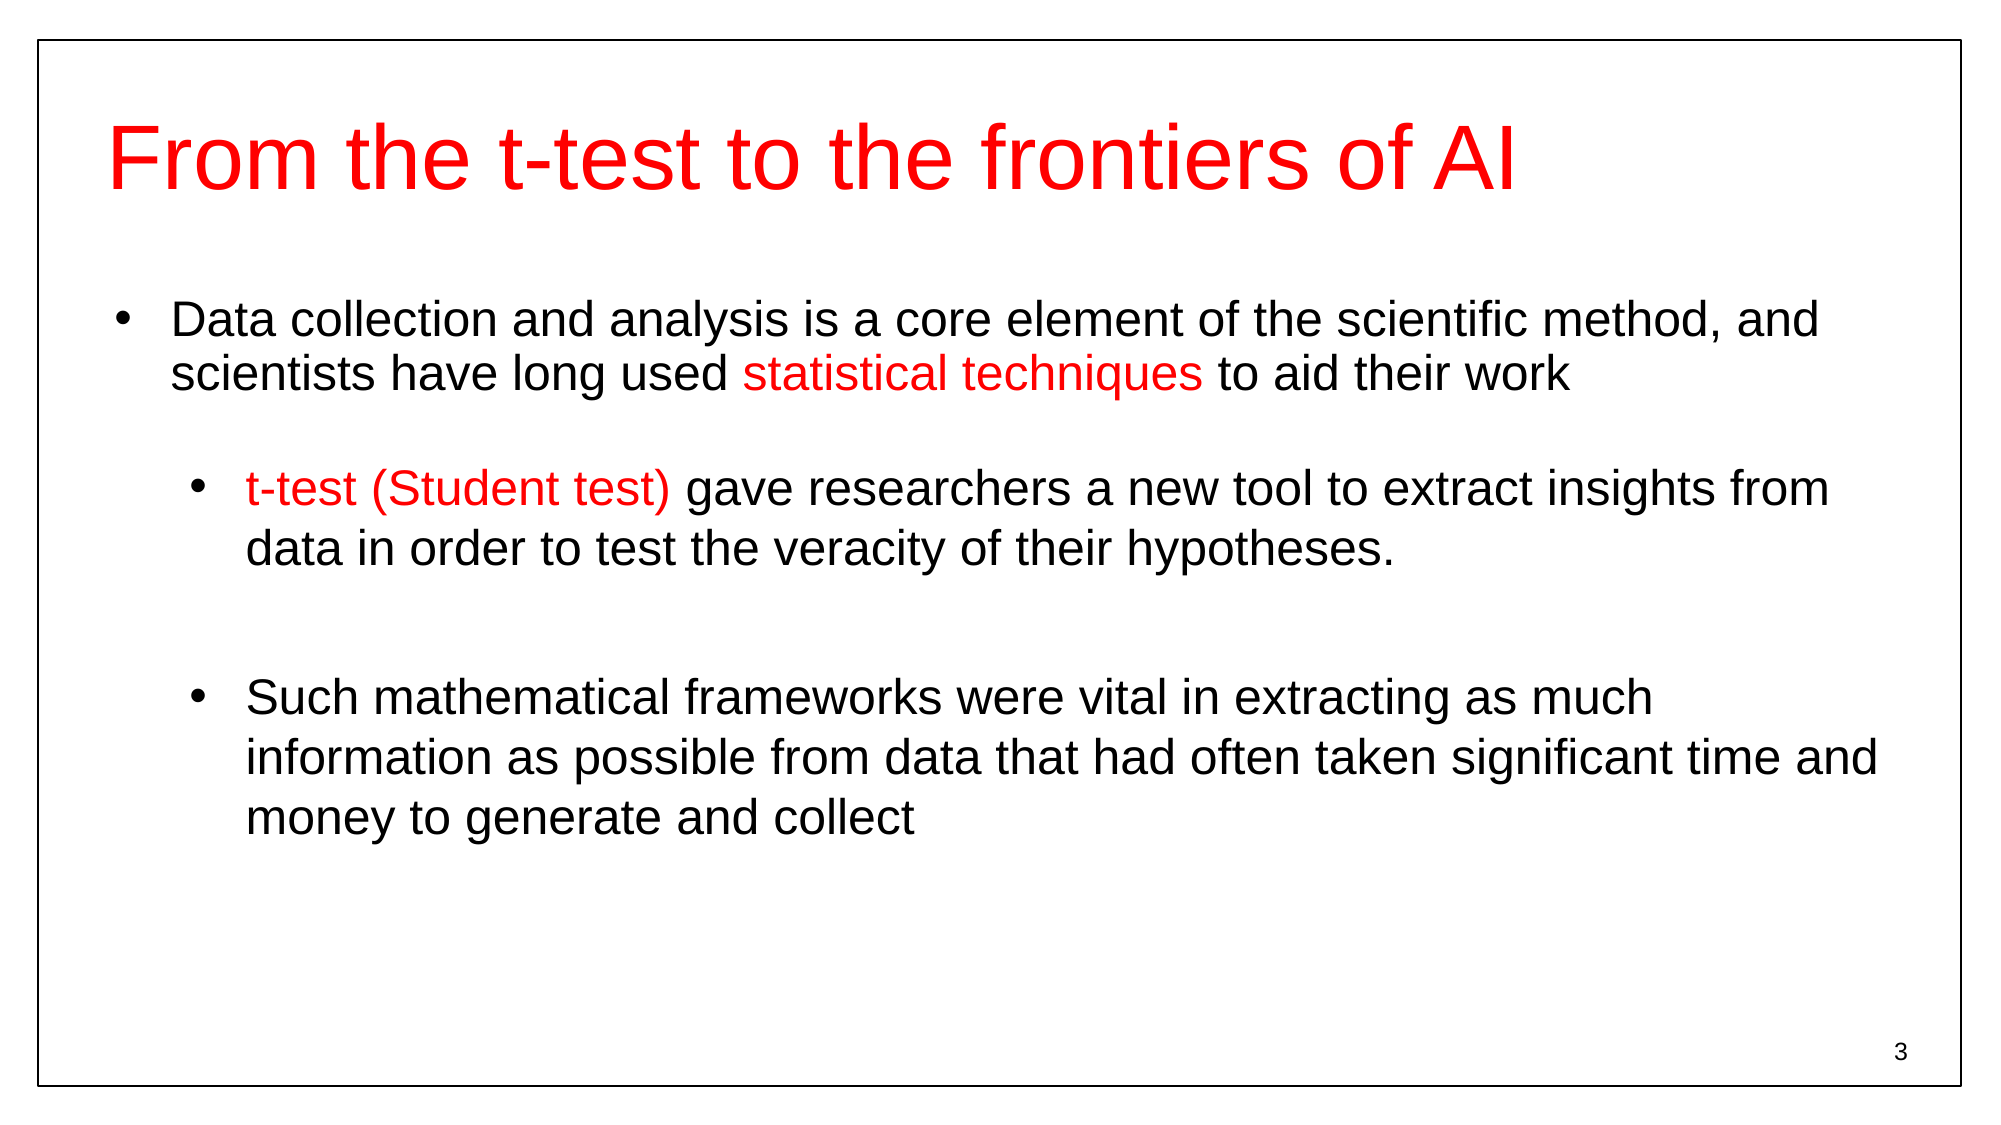

# From the t-test to the frontiers of AI
Data collection and analysis is a core element of the scientific method, and scientists have long used statistical techniques to aid their work

t-test (Student test) gave researchers a new tool to extract insights from data in order to test the veracity of their hypotheses.

Such mathematical frameworks were vital in extracting as much information as possible from data that had often taken significant time and money to generate and collect
3